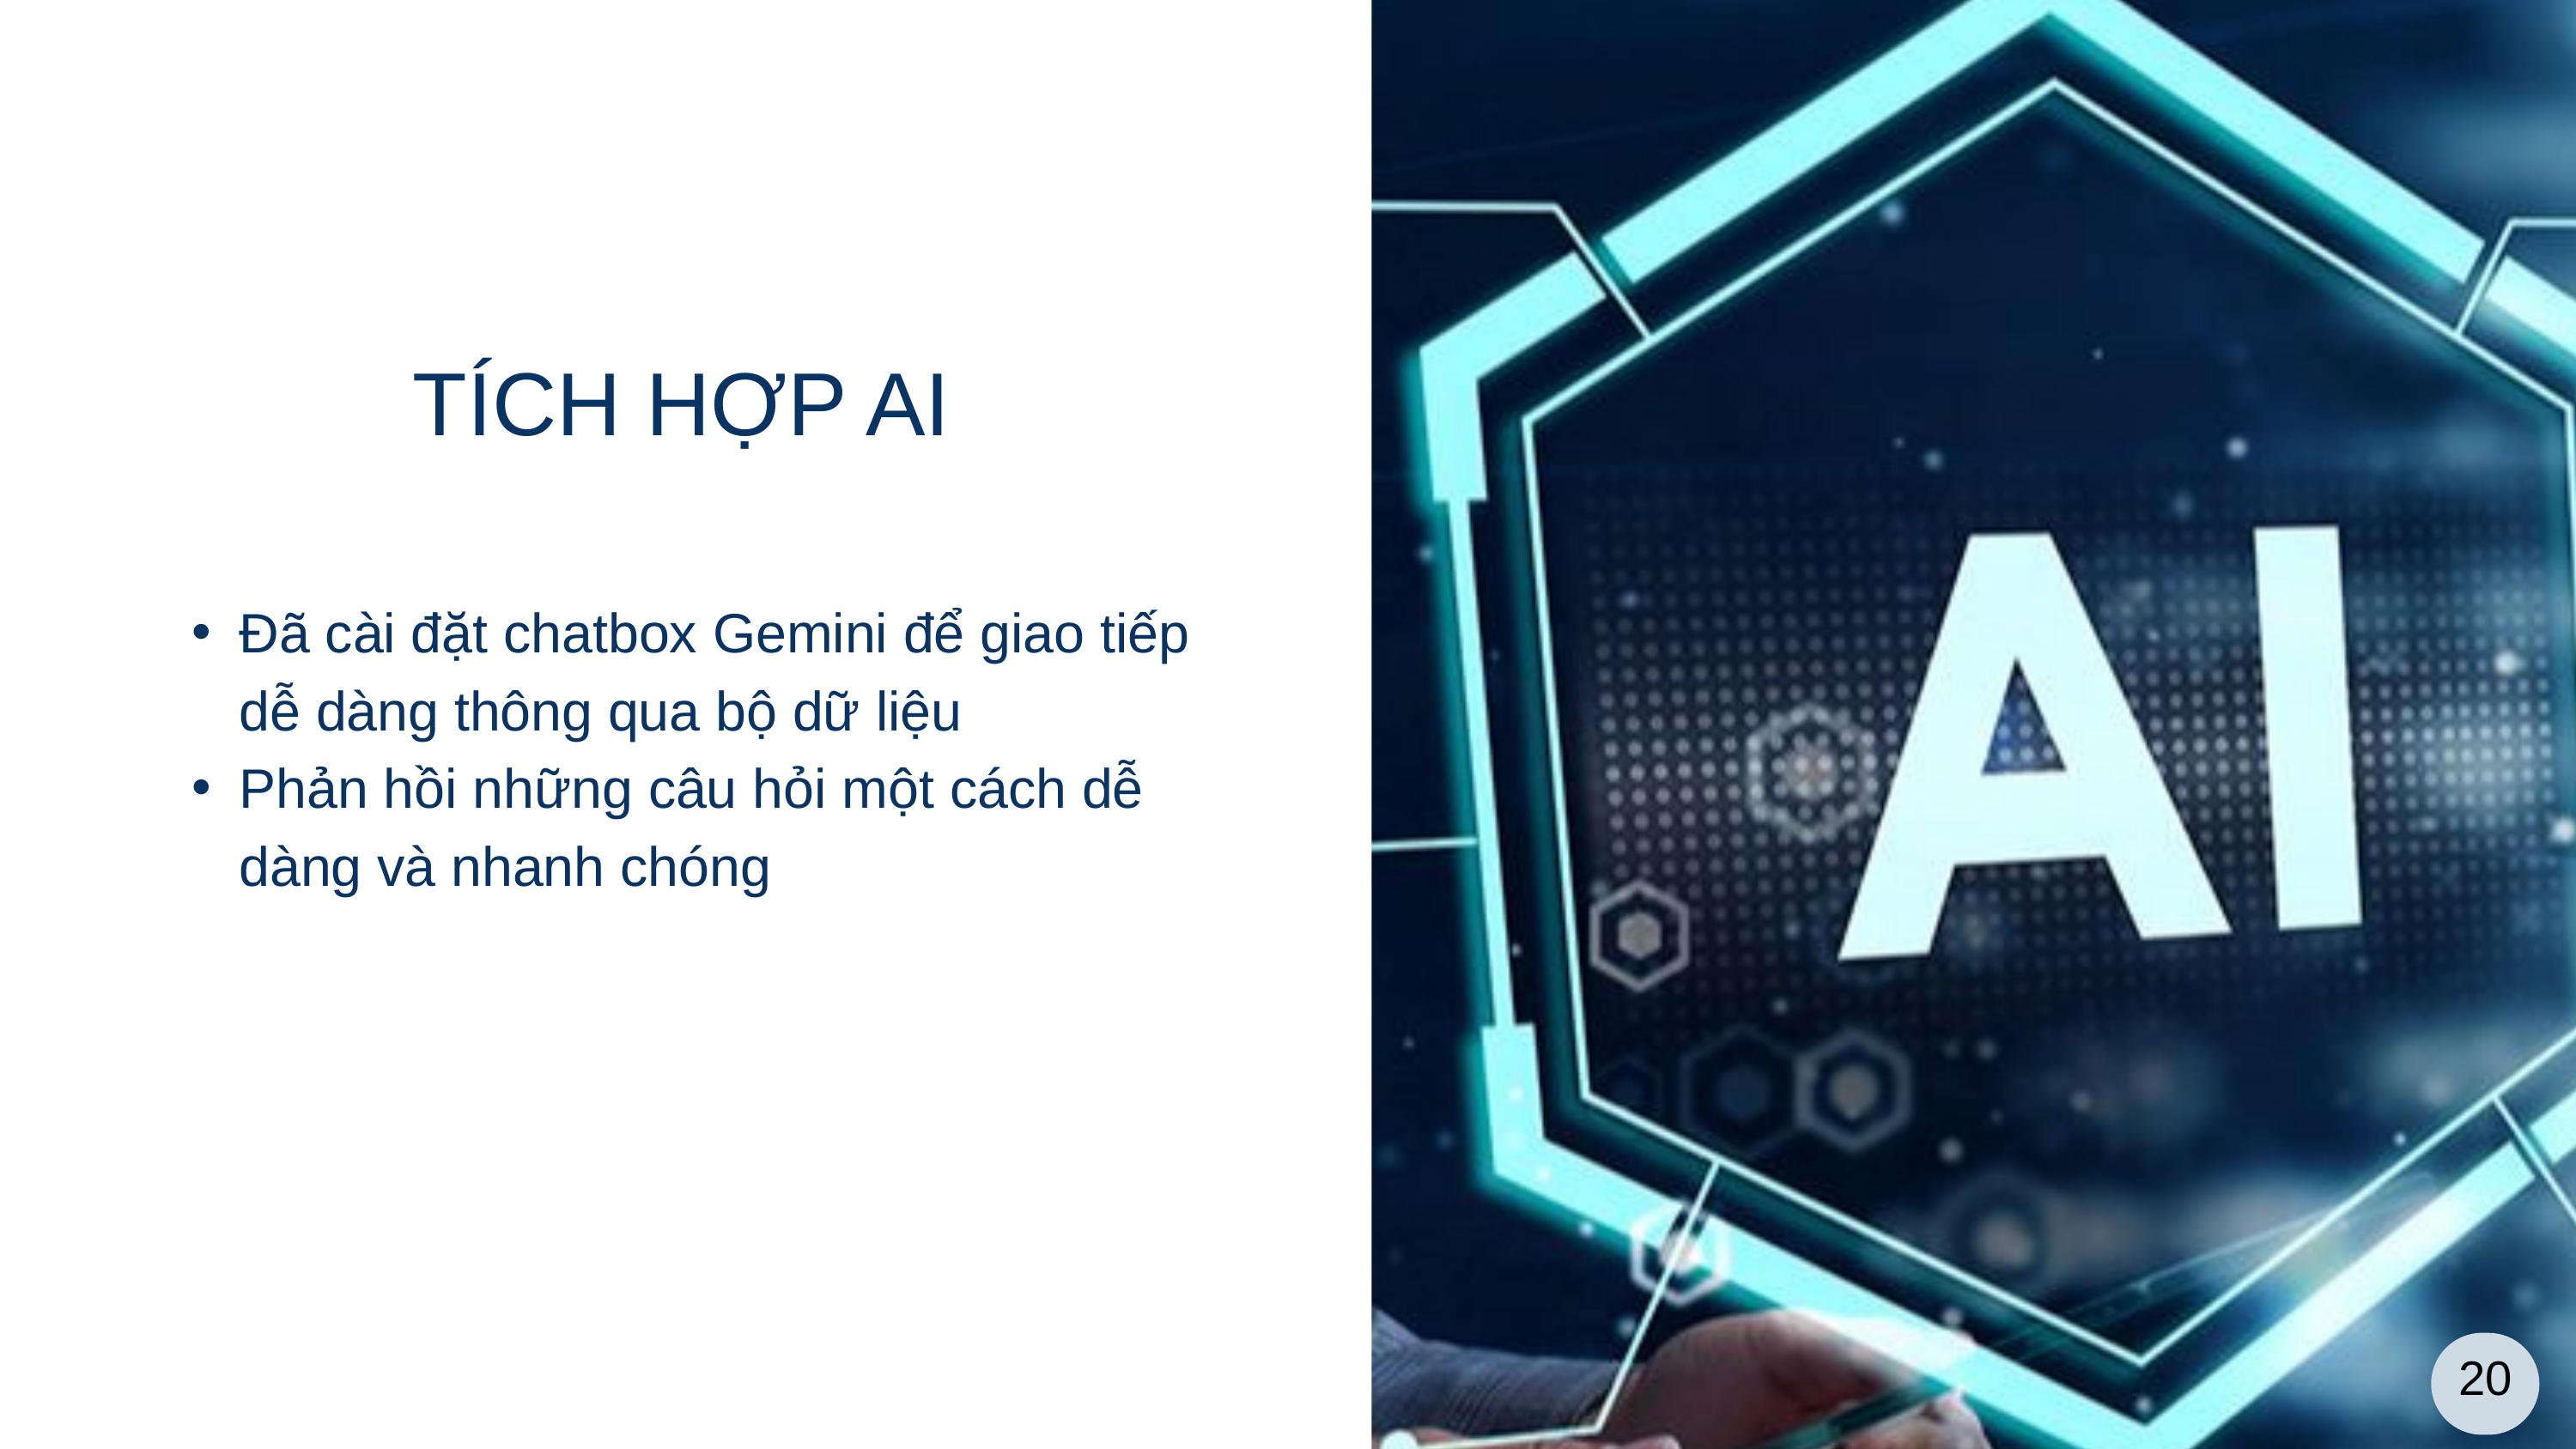

TÍCH HỢP AI
Đã cài đặt chatbox Gemini để giao tiếp dễ dàng thông qua bộ dữ liệu
Phản hồi những câu hỏi một cách dễ dàng và nhanh chóng

20